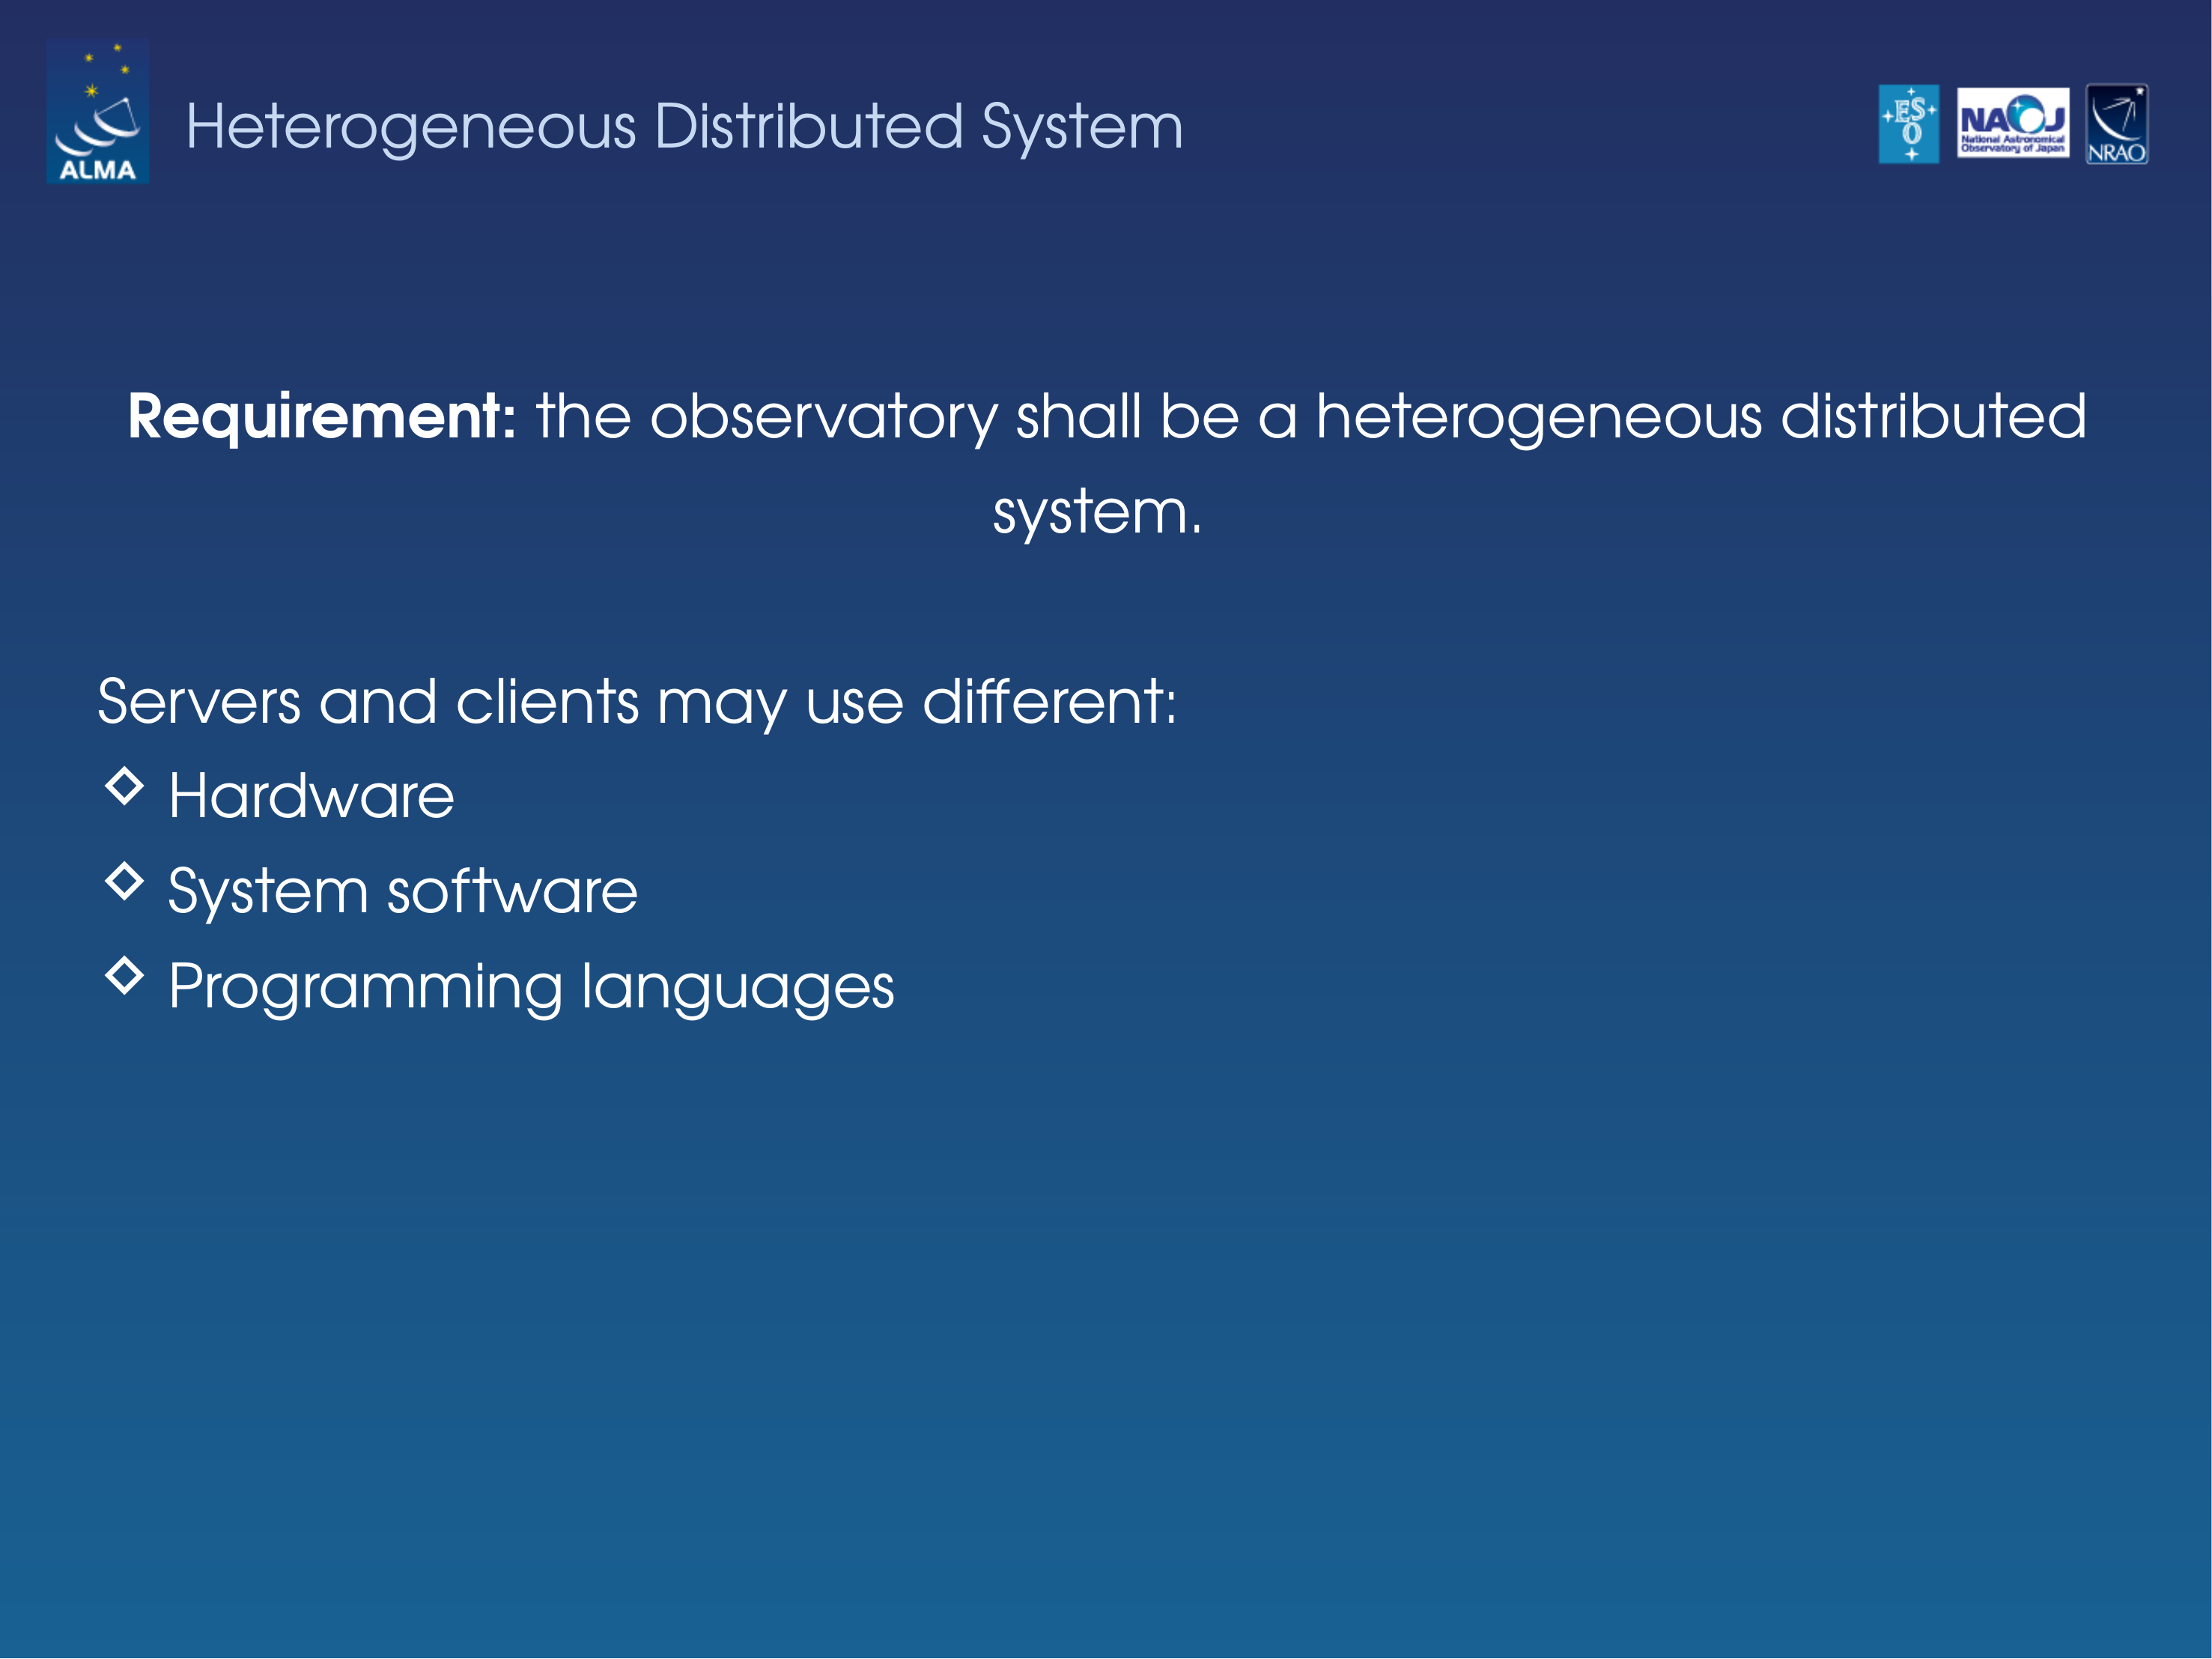

# Heterogeneous Distributed System
Requirement: the observatory shall be a heterogeneous distributed system.

Servers and clients may use different:
Hardware
System software
Programming languages